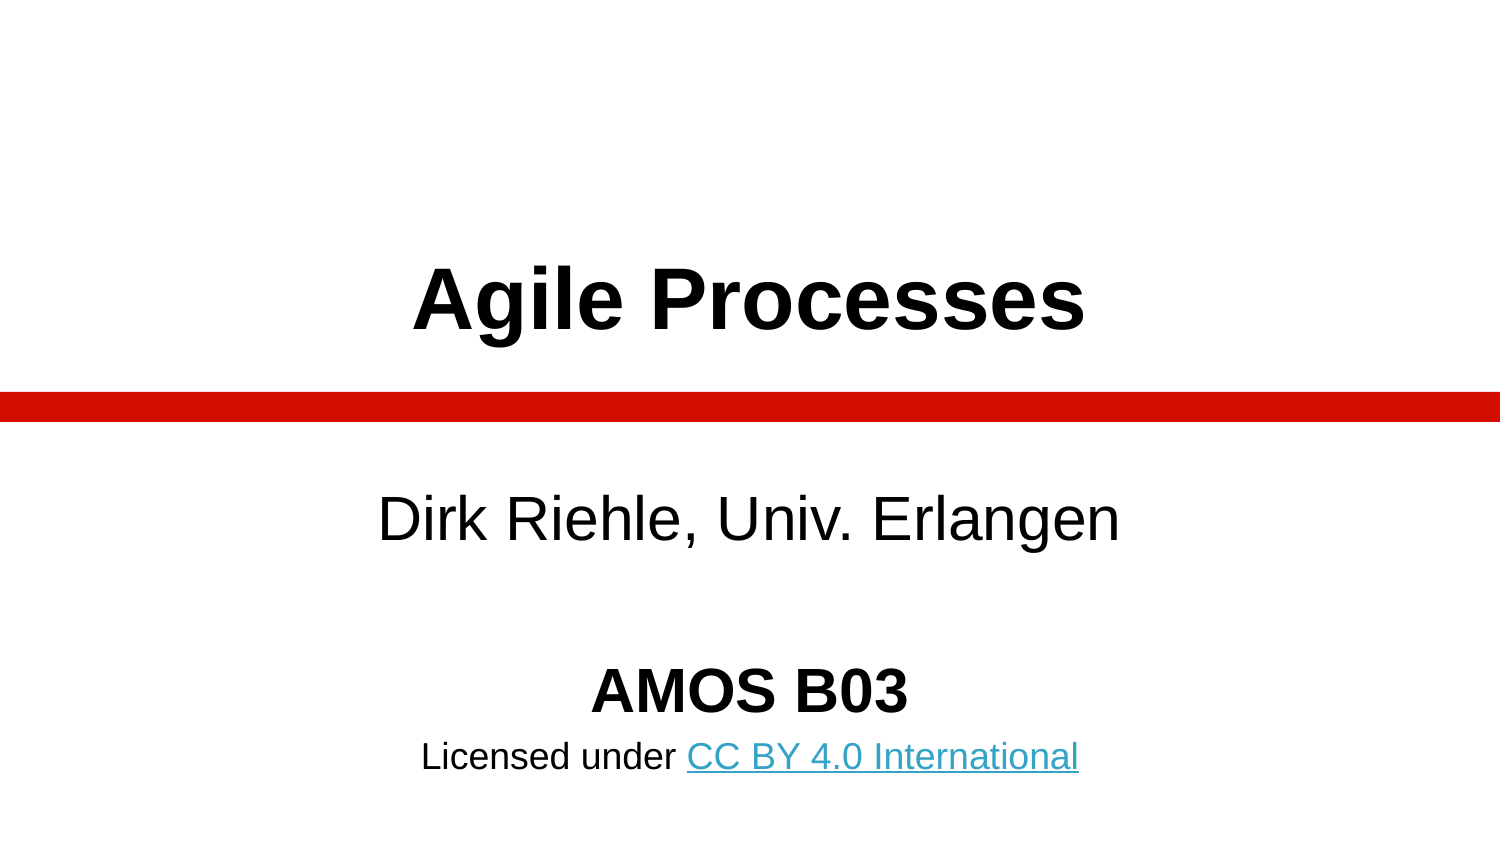

# Agile Processes
Dirk Riehle, Univ. Erlangen

AMOS B03
Licensed under CC BY 4.0 International